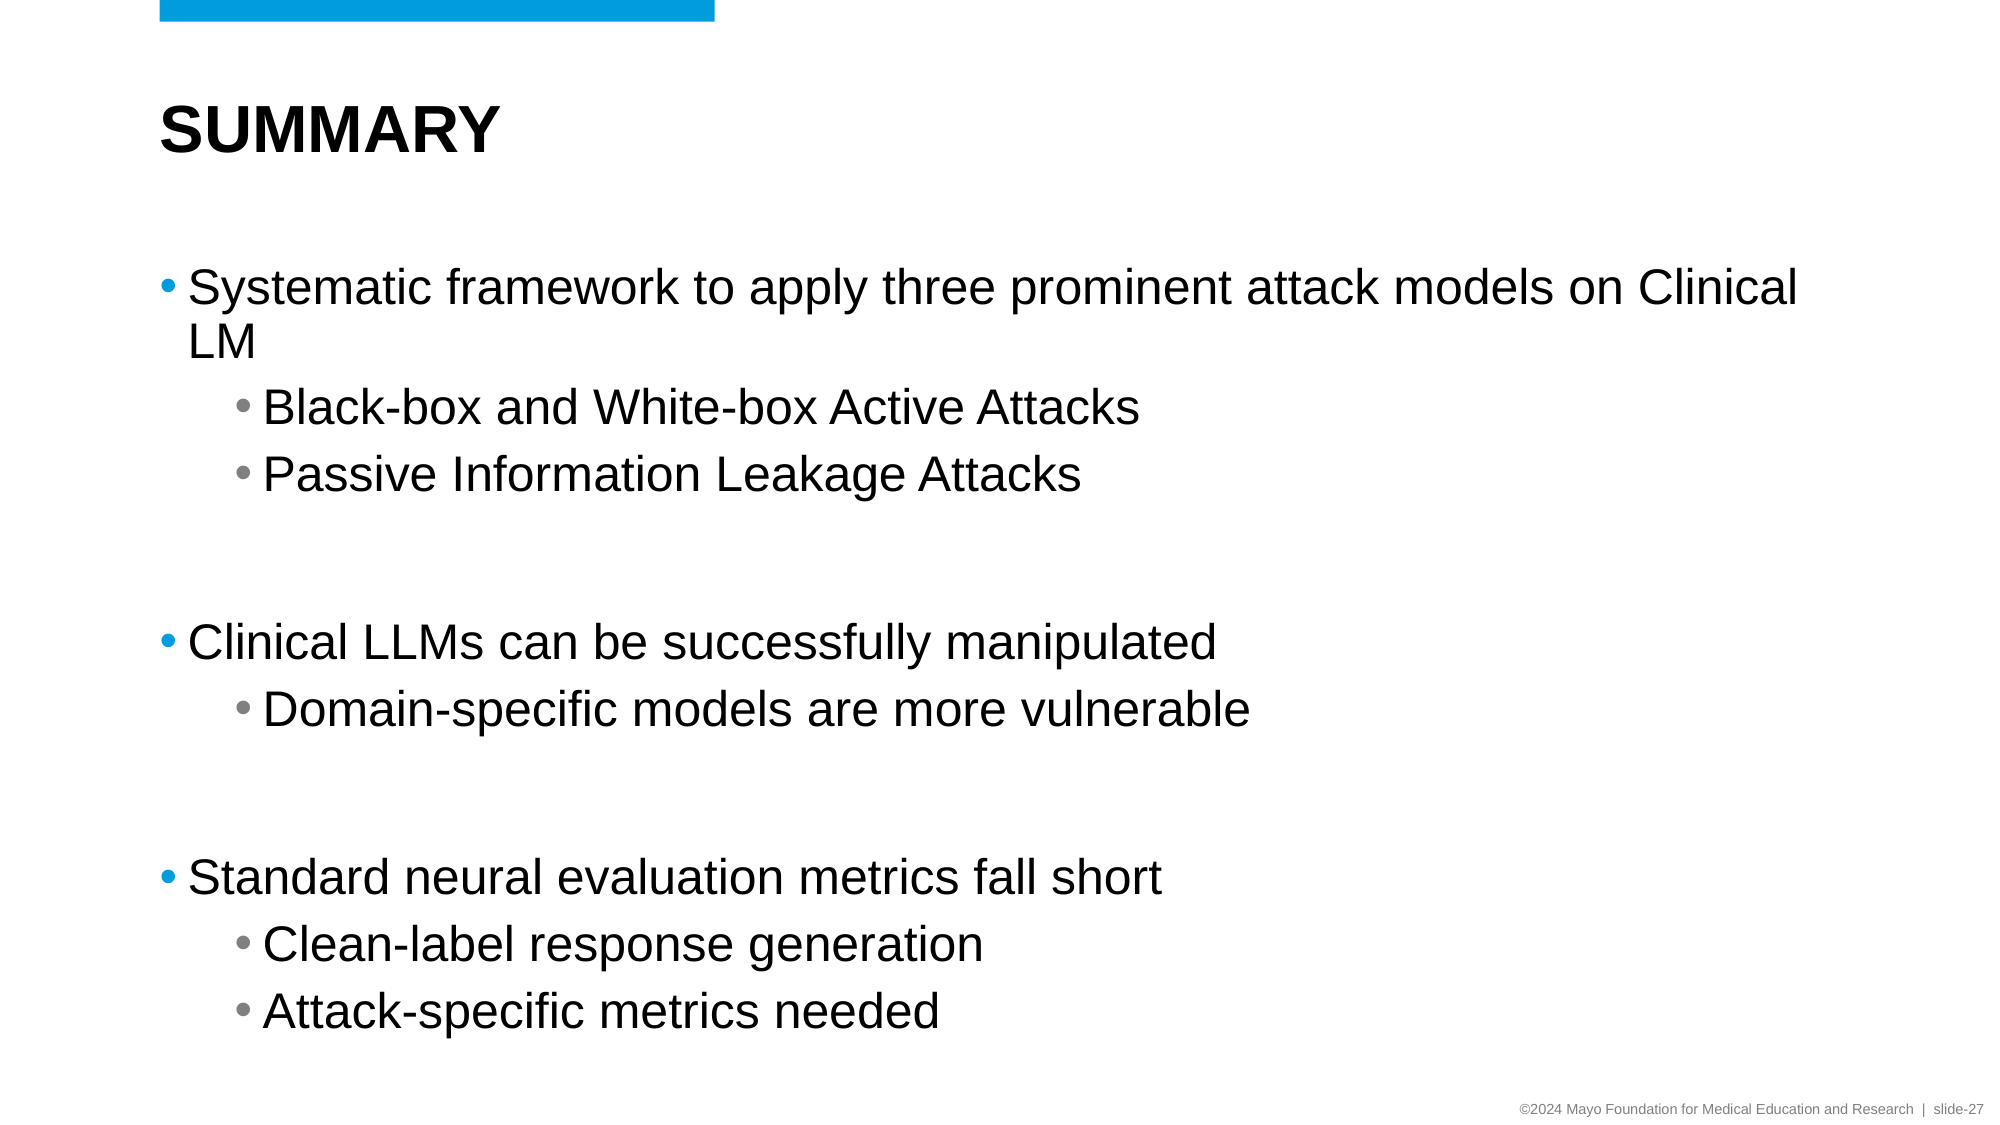

# Summary
Systematic framework to apply three prominent attack models on Clinical LM
Black-box and White-box Active Attacks
Passive Information Leakage Attacks

Clinical LLMs can be successfully manipulated
Domain-specific models are more vulnerable

Standard neural evaluation metrics fall short
Clean-label response generation
Attack-specific metrics needed